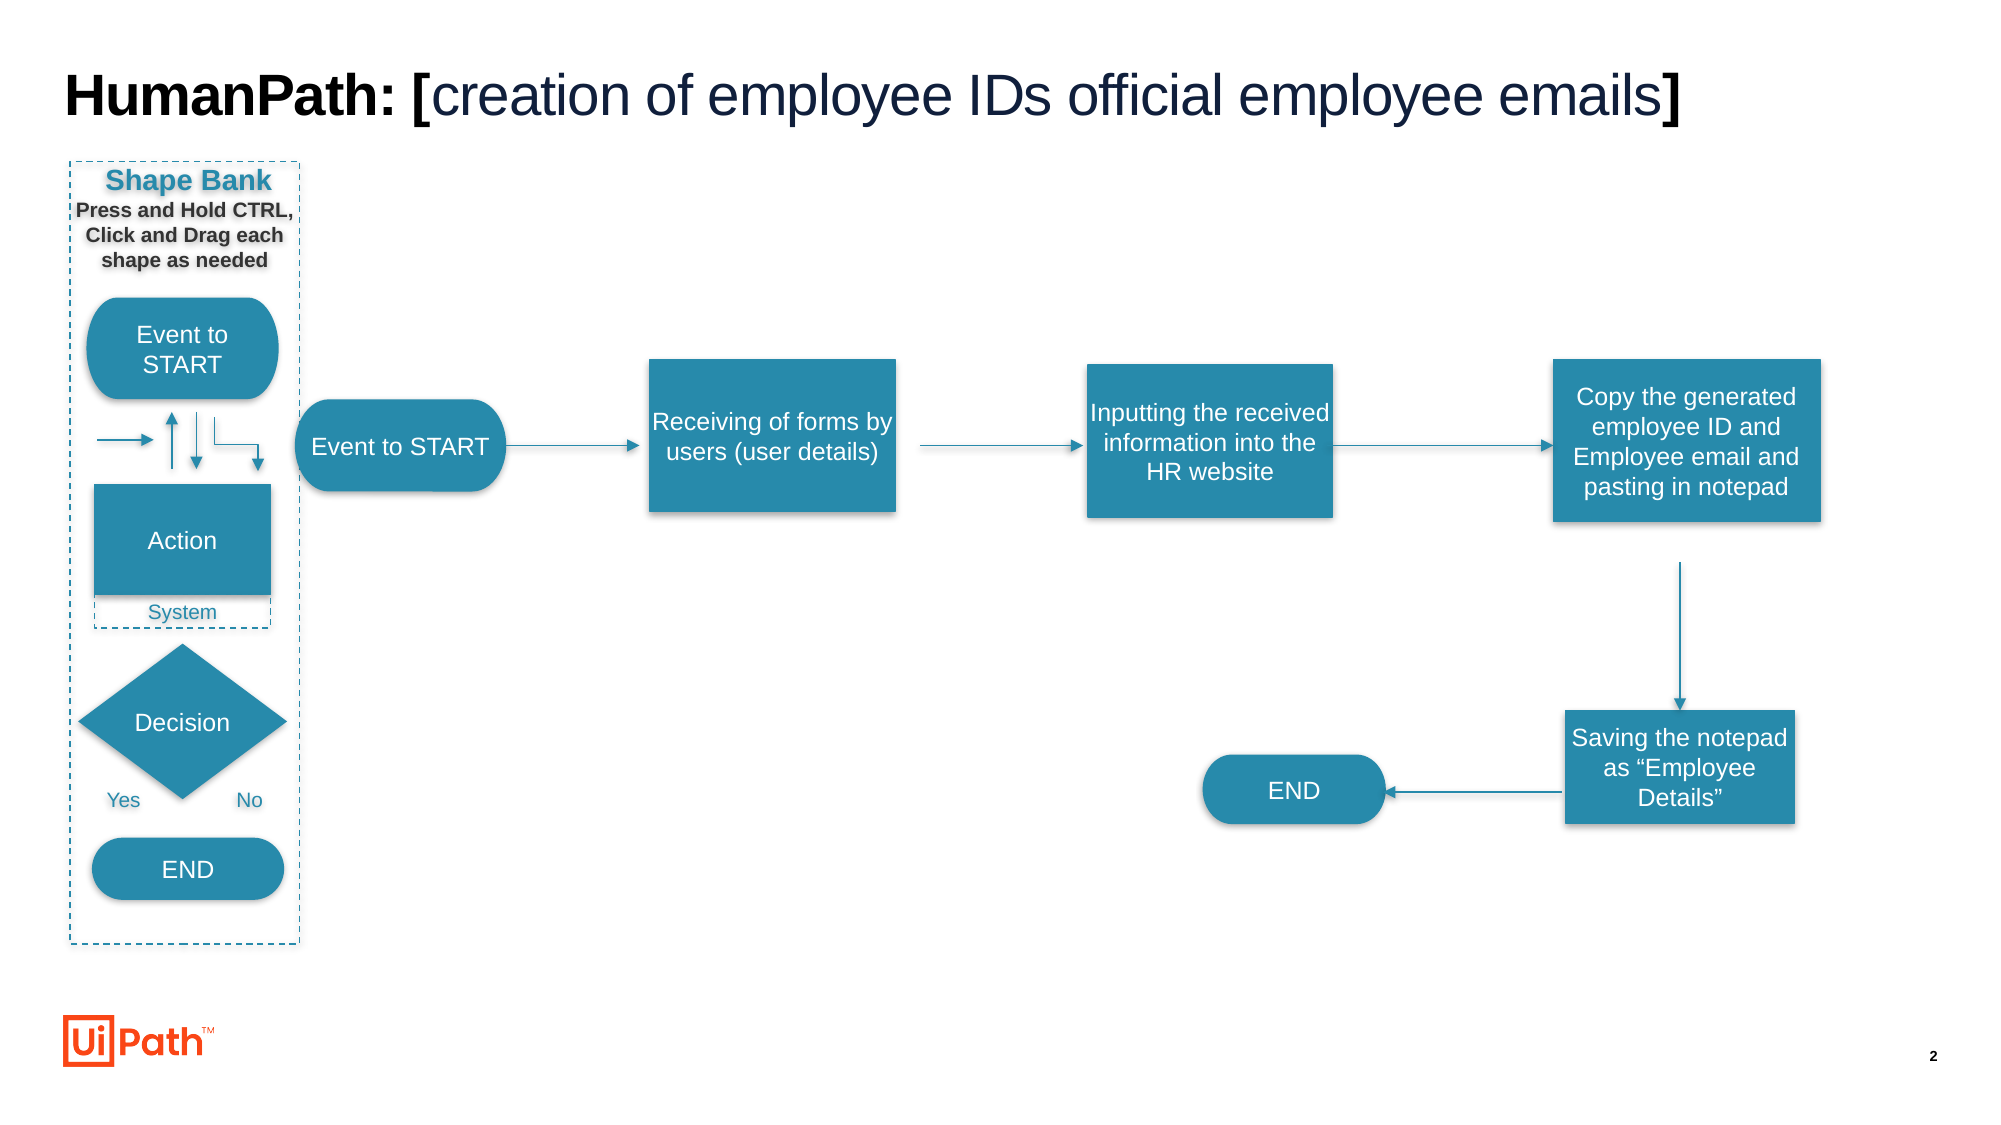

# HumanPath: [creation of employee IDs official employee emails]
 Shape Bank
Press and Hold CTRL, Click and Drag each shape as needed
Event to START
Receiving of forms by users (user details)
Copy the generated employee ID and Employee email and pasting in notepad
Inputting the received information into the HR website
Event to START
Action
System
Decision
Saving the notepad as “Employee Details”
END
Yes
No
END
2